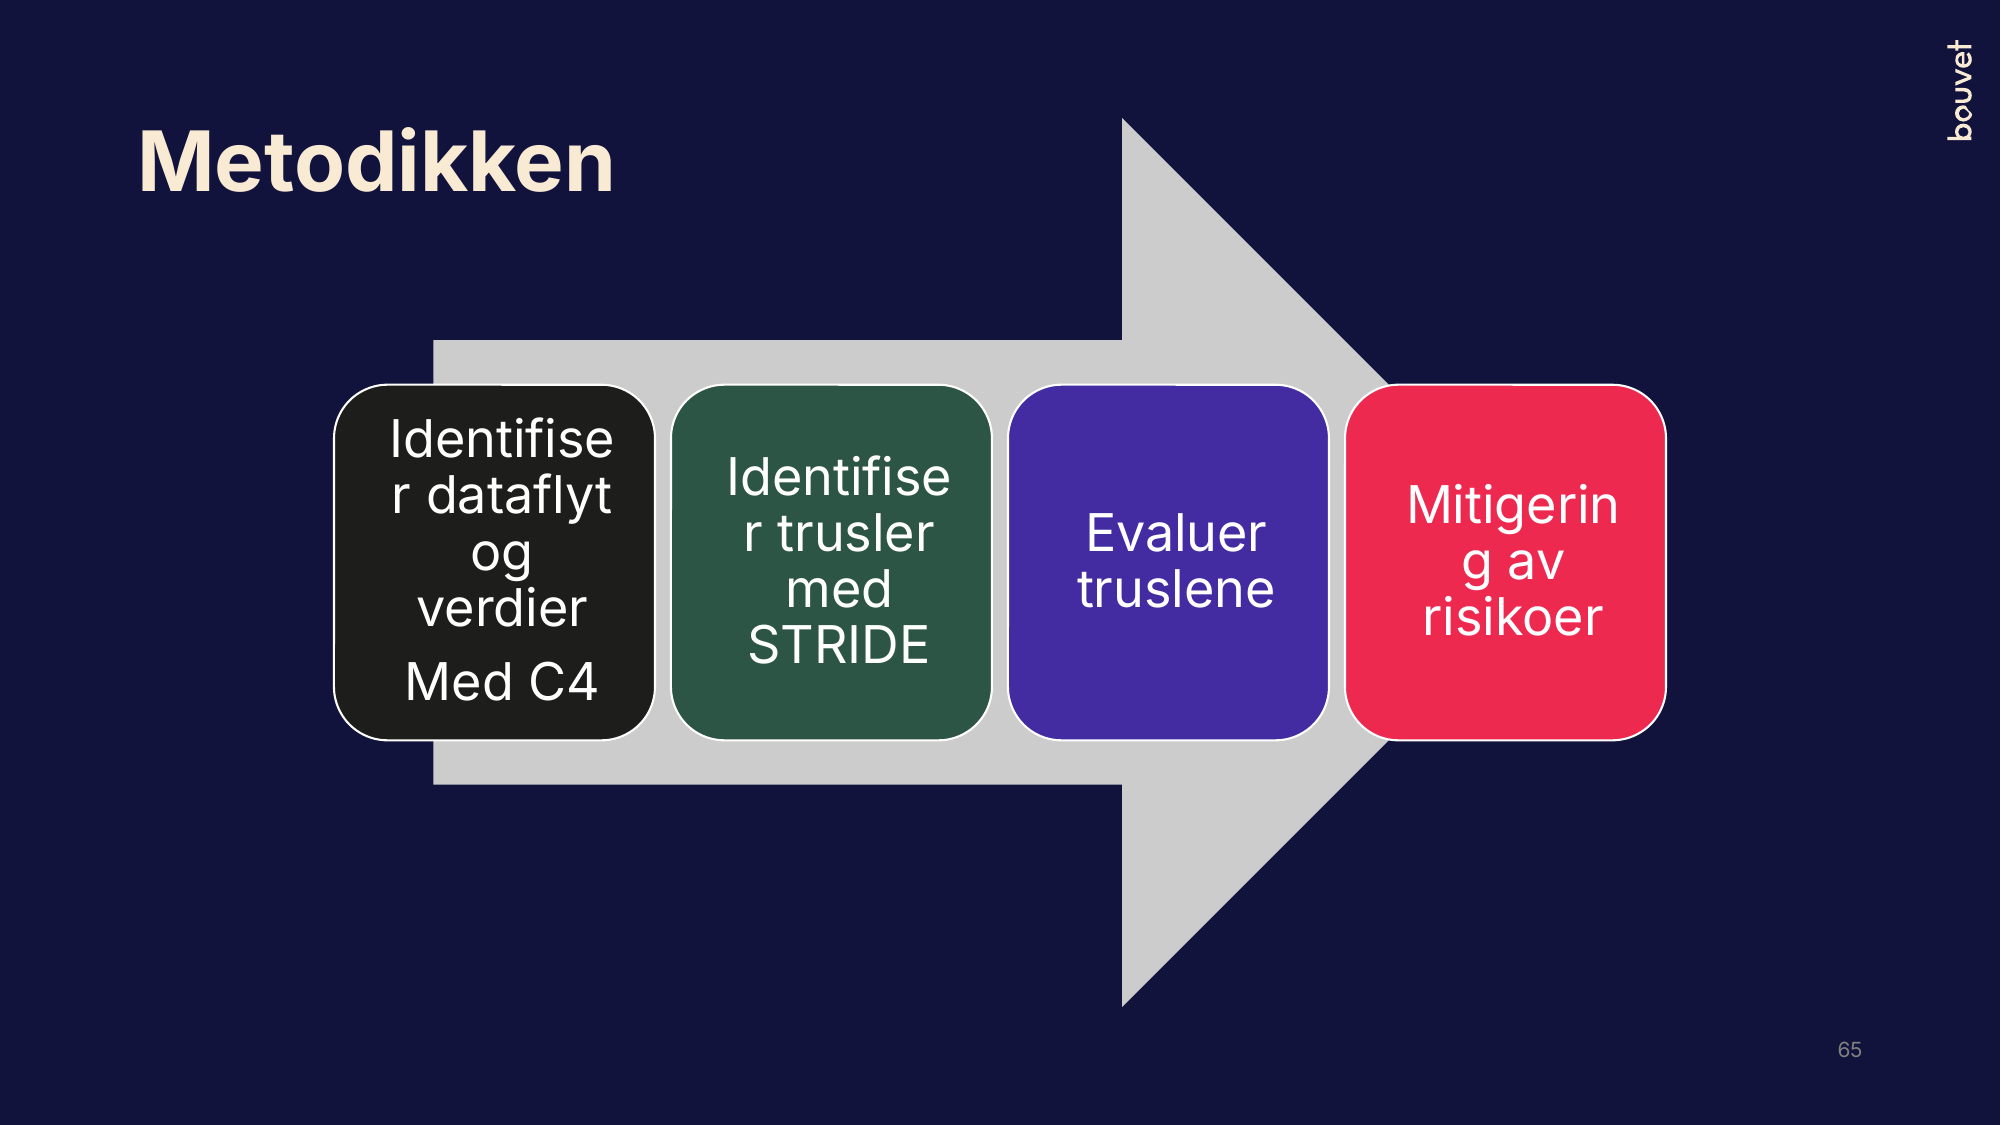

Identifiser dataflyt og verdier
Med C4
Identifiser trusler med STRIDE
Evaluer truslene
Mitigering av risikoer
# Metodikken

65